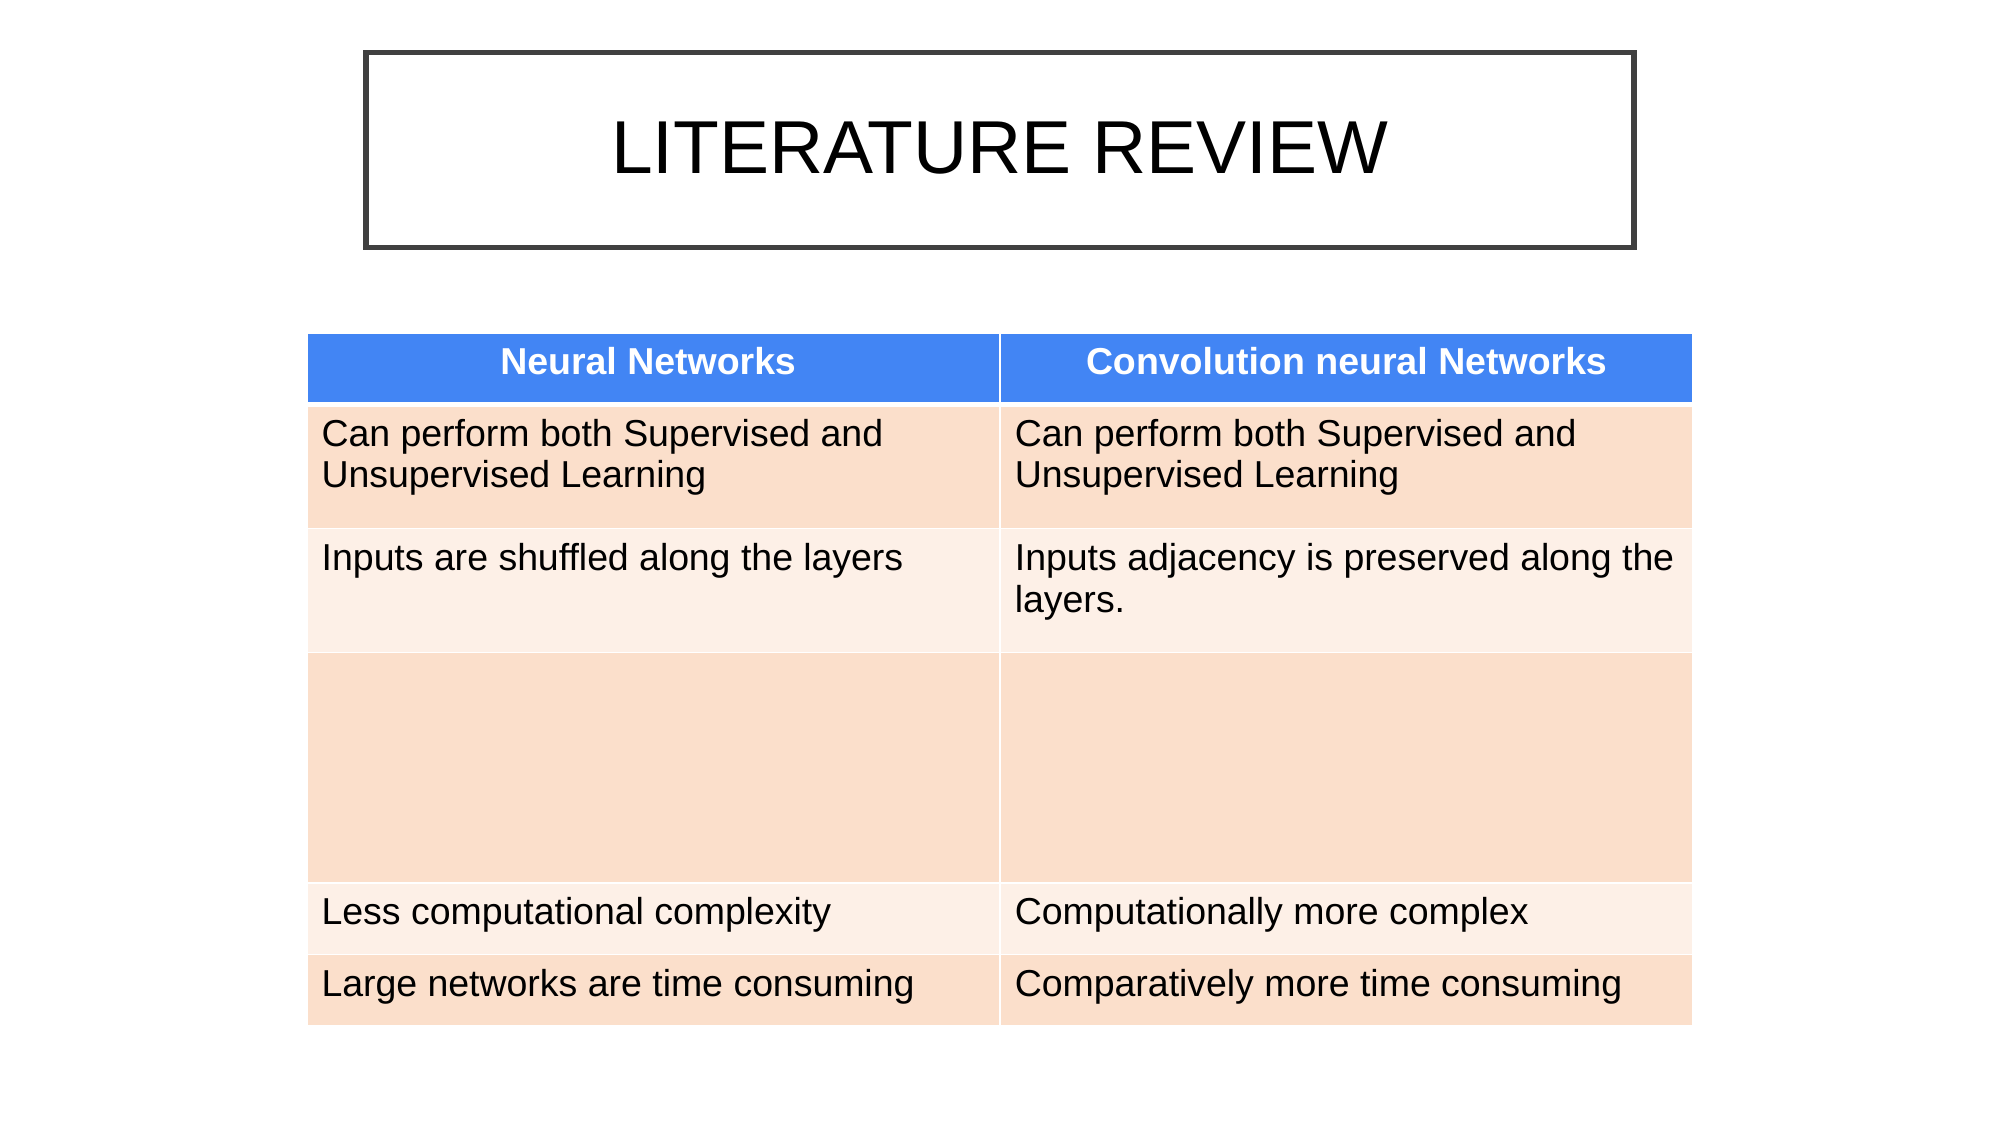

LITERATURE REVIEW
| Neural Networks | Convolution neural Networks |
| --- | --- |
| Can perform both Supervised and Unsupervised Learning | Can perform both Supervised and Unsupervised Learning |
| Inputs are shuffled along the layers | Inputs adjacency is preserved along the layers. |
|  |  |
| Less computational complexity | Computationally more complex |
| Large networks are time consuming | Comparatively more time consuming |